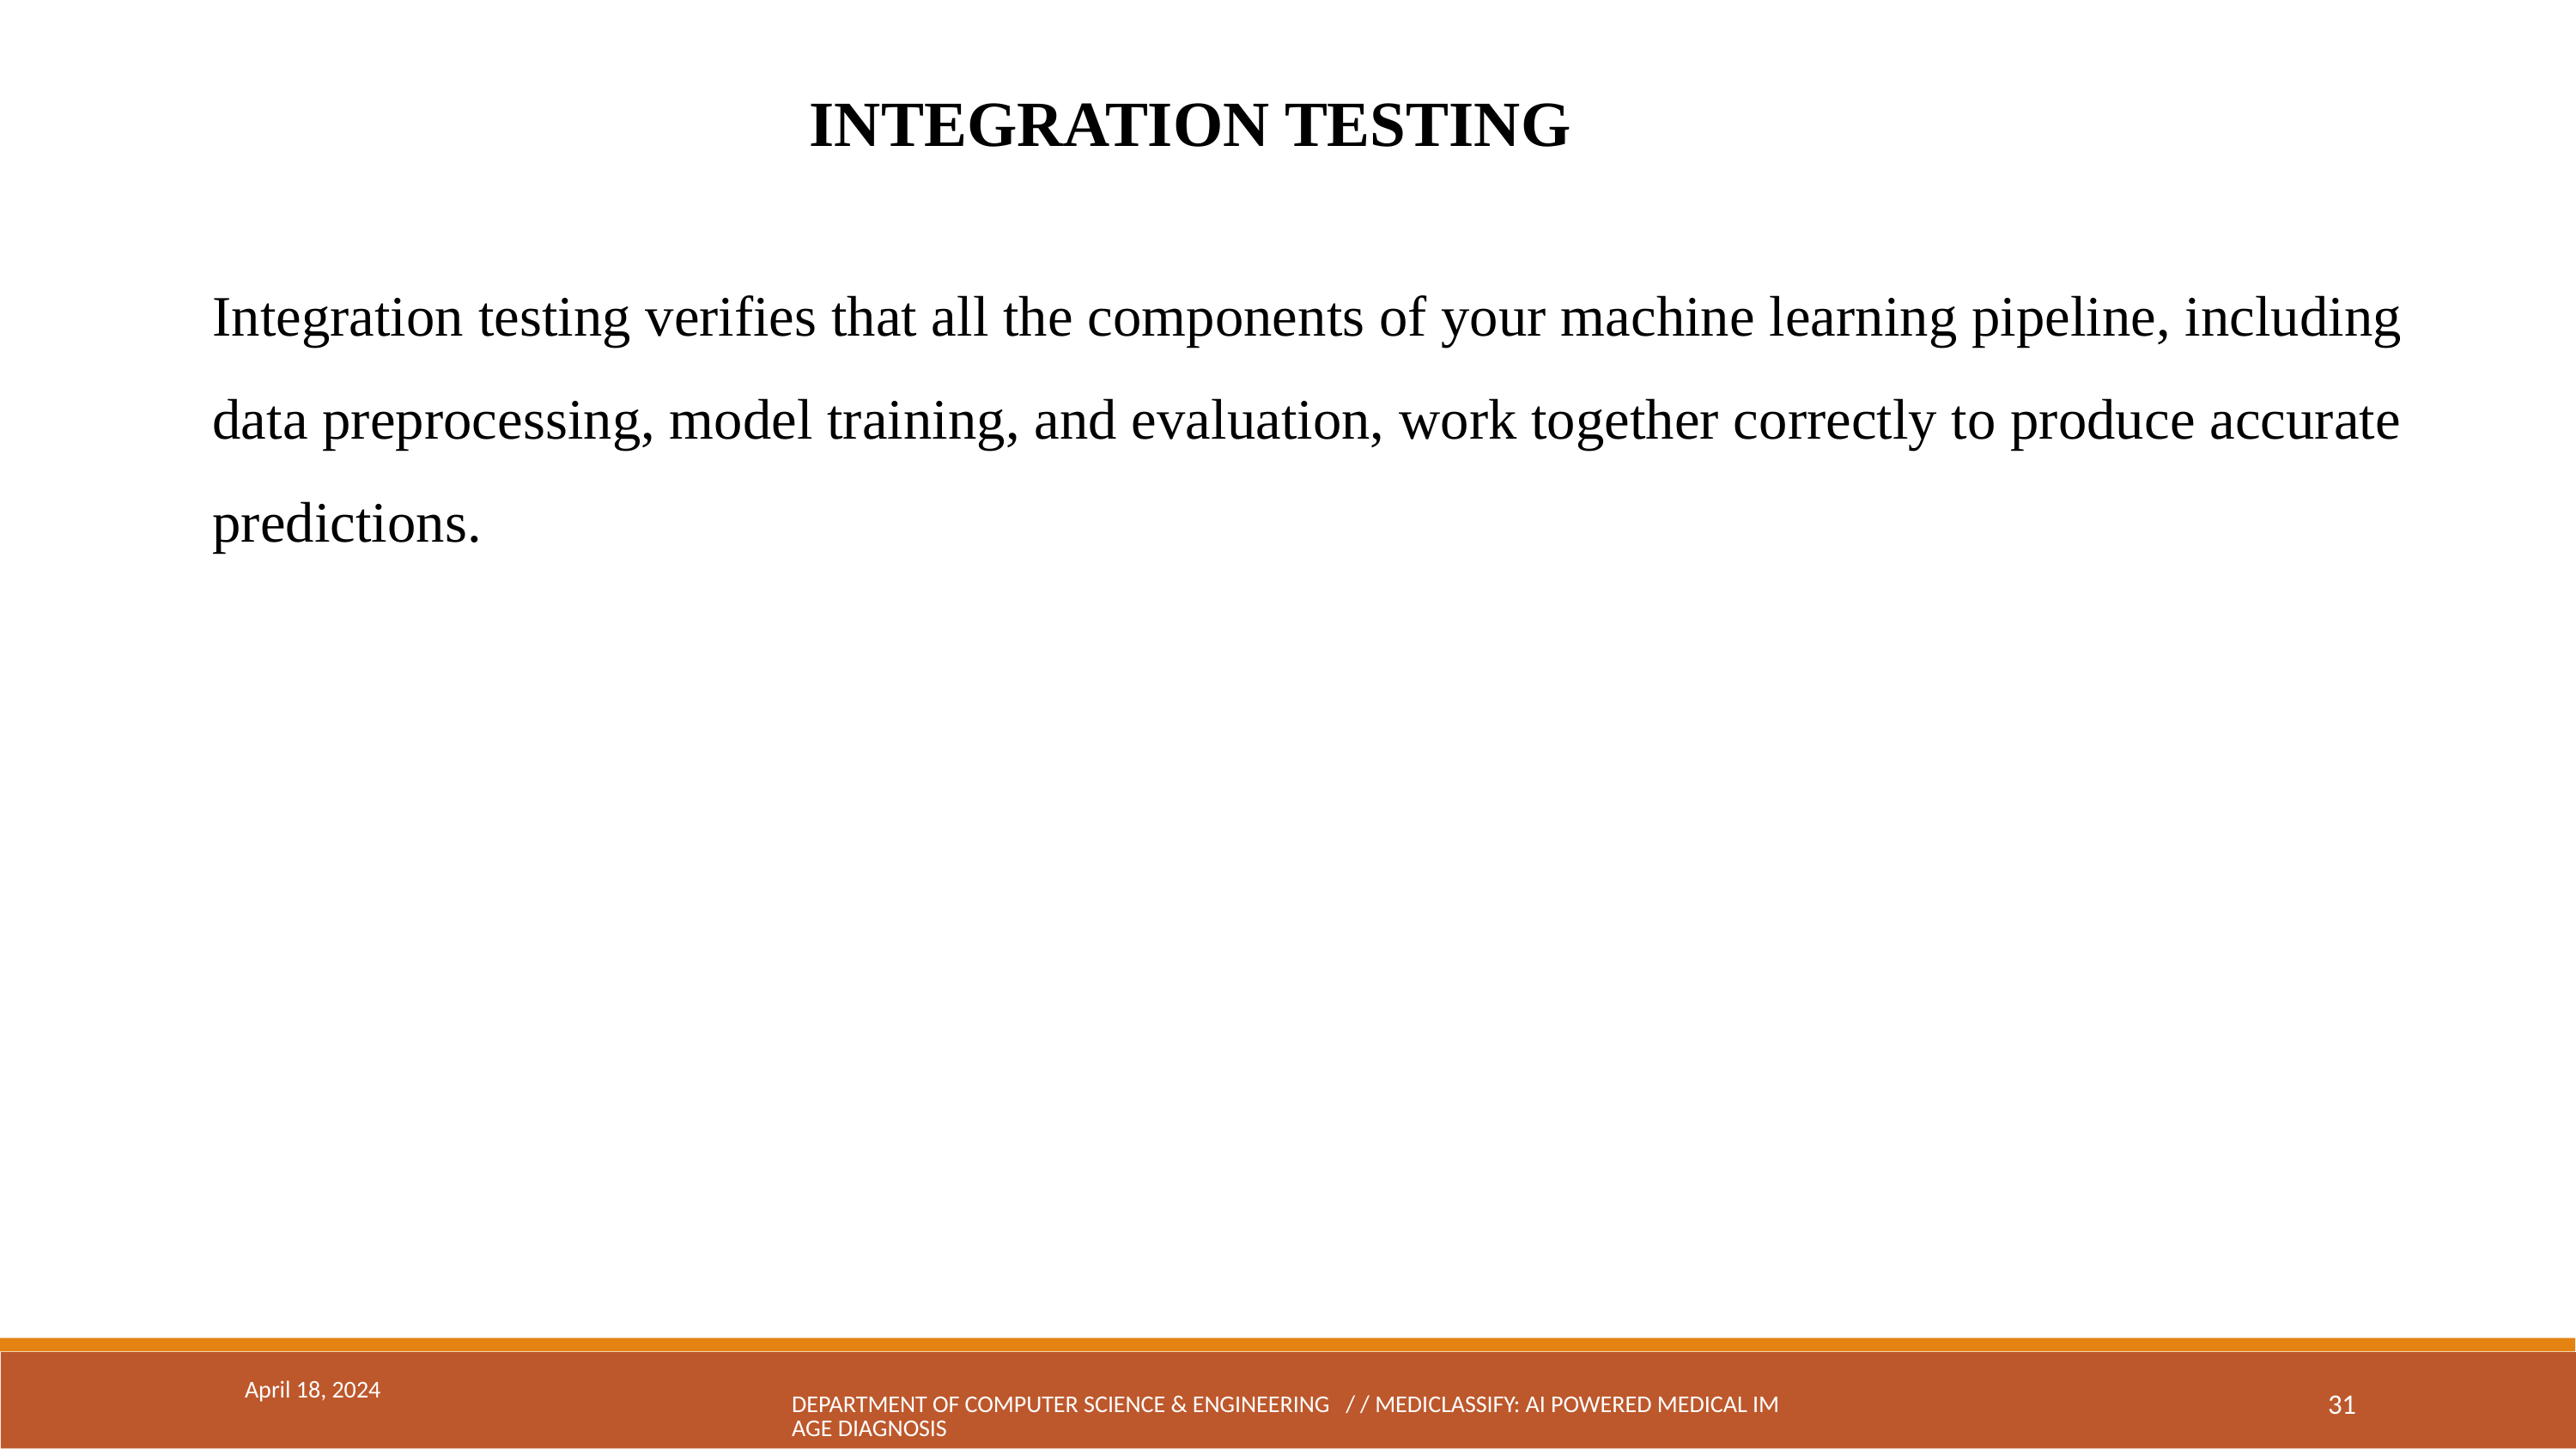

INTEGRATION TESTING
Integration testing verifies that all the components of your machine learning pipeline, including data preprocessing, model training, and evaluation, work together correctly to produce accurate predictions.
April 18, 2024

DEPARTMENT OF COMPUTER SCIENCE & ENGINEERING   / / MEDICLASSIFY: AI POWERED MEDICAL IMAGE DIAGNOSIS
31